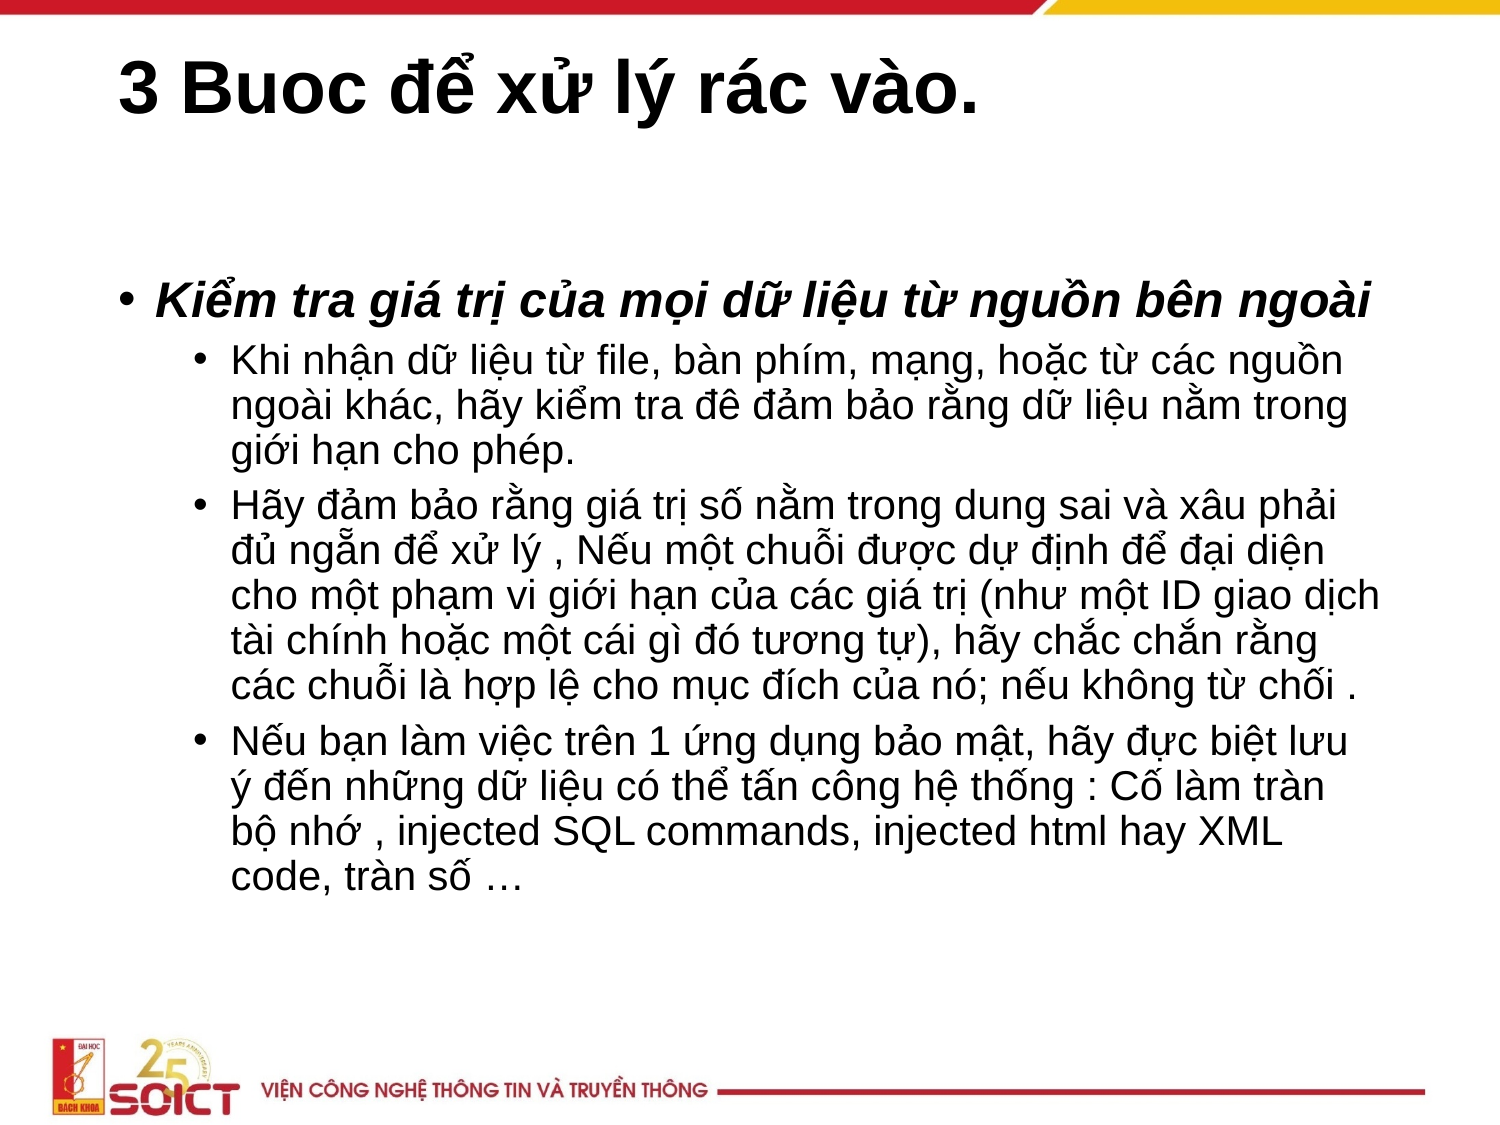

# 3 Buoc để xử lý rác vào.
Kiểm tra giá trị của mọi dữ liệu từ nguồn bên ngoài
Khi nhận dữ liệu từ file, bàn phím, mạng, hoặc từ các nguồn ngoài khác, hãy kiểm tra đê đảm bảo rằng dữ liệu nằm trong giới hạn cho phép.
Hãy đảm bảo rằng giá trị số nằm trong dung sai và xâu phải đủ ngẵn để xử lý , Nếu một chuỗi được dự định để đại diện cho một phạm vi giới hạn của các giá trị (như một ID giao dịch tài chính hoặc một cái gì đó tương tự), hãy chắc chắn rằng các chuỗi là hợp lệ cho mục đích của nó; nếu không từ chối .
Nếu bạn làm việc trên 1 ứng dụng bảo mật, hãy đực biệt lưu ý đến những dữ liệu có thể tấn công hệ thống : Cố làm tràn bộ nhớ , injected SQL commands, injected html hay XML code, tràn số …